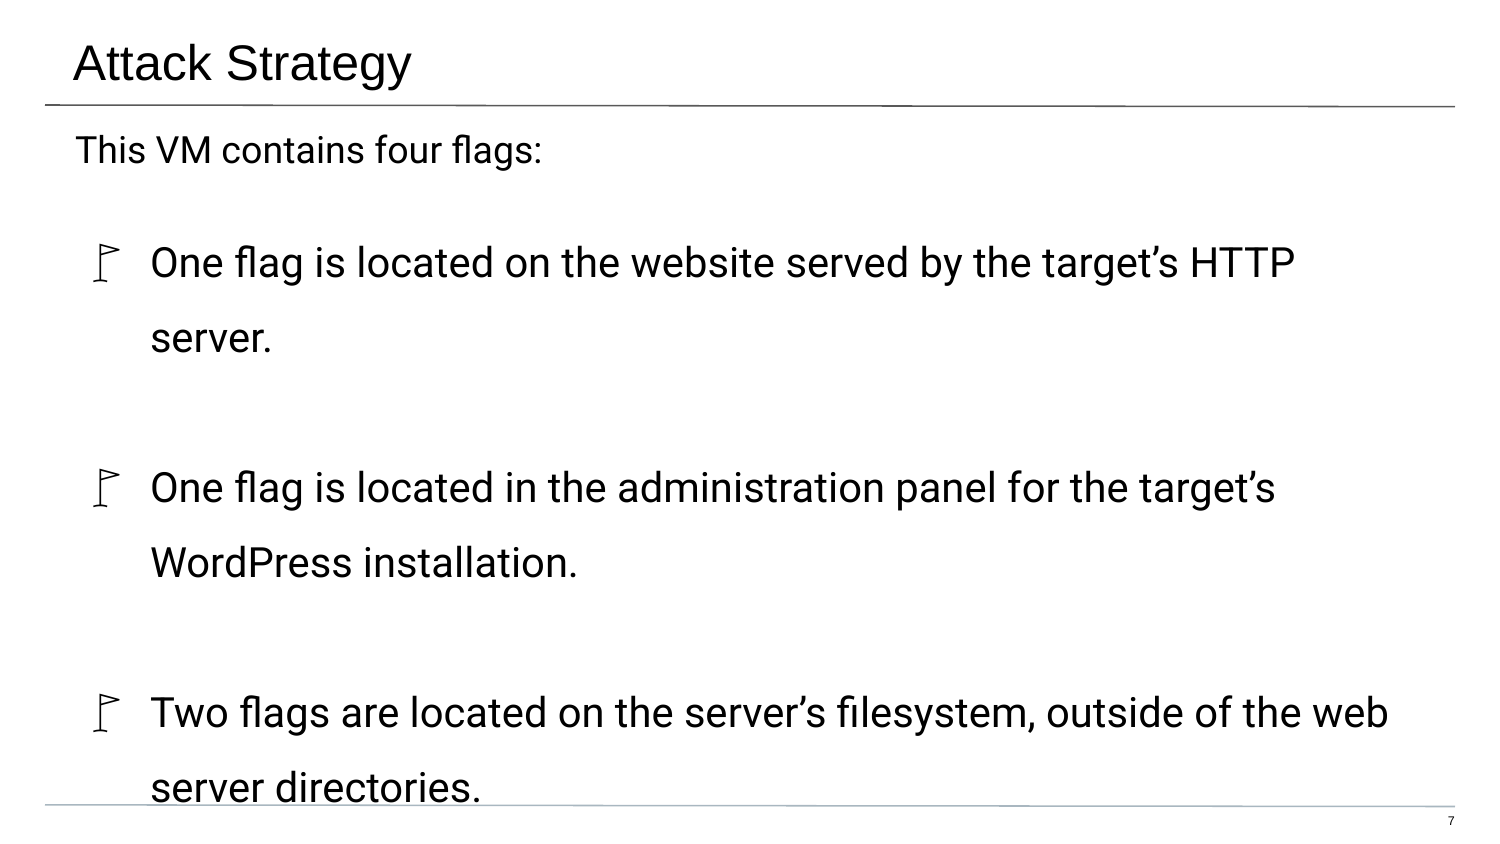

# Attack Strategy
This VM contains four flags:
One flag is located on the website served by the target’s HTTP server.

One flag is located in the administration panel for the target’s WordPress installation.

Two flags are located on the server’s filesystem, outside of the web server directories.

7